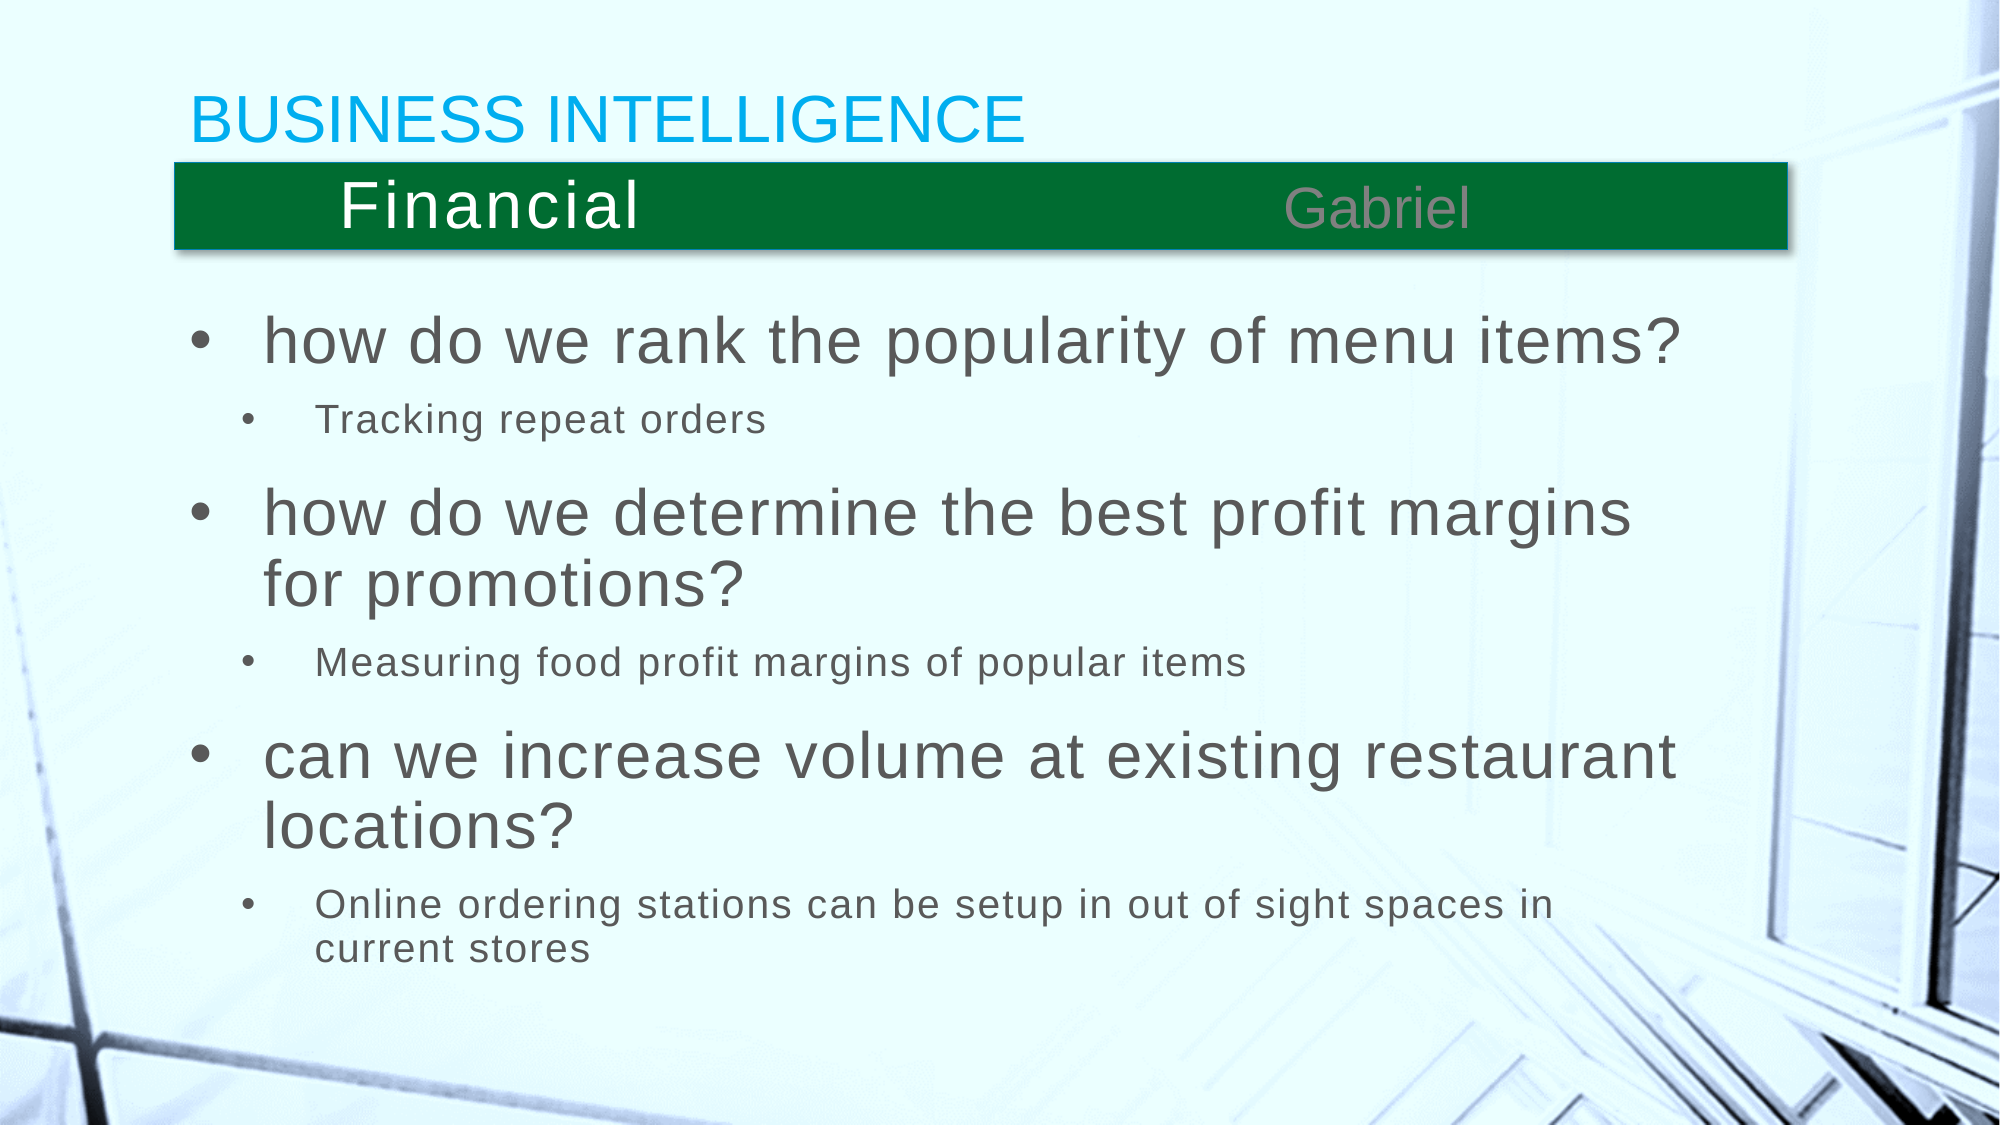

# BUSINESS INTELLIGENCE
	Financial				  Gabriel
how do we rank the popularity of menu items?
Tracking repeat orders
how do we determine the best profit margins for promotions?
Measuring food profit margins of popular items
can we increase volume at existing restaurant locations?
Online ordering stations can be setup in out of sight spaces in current stores